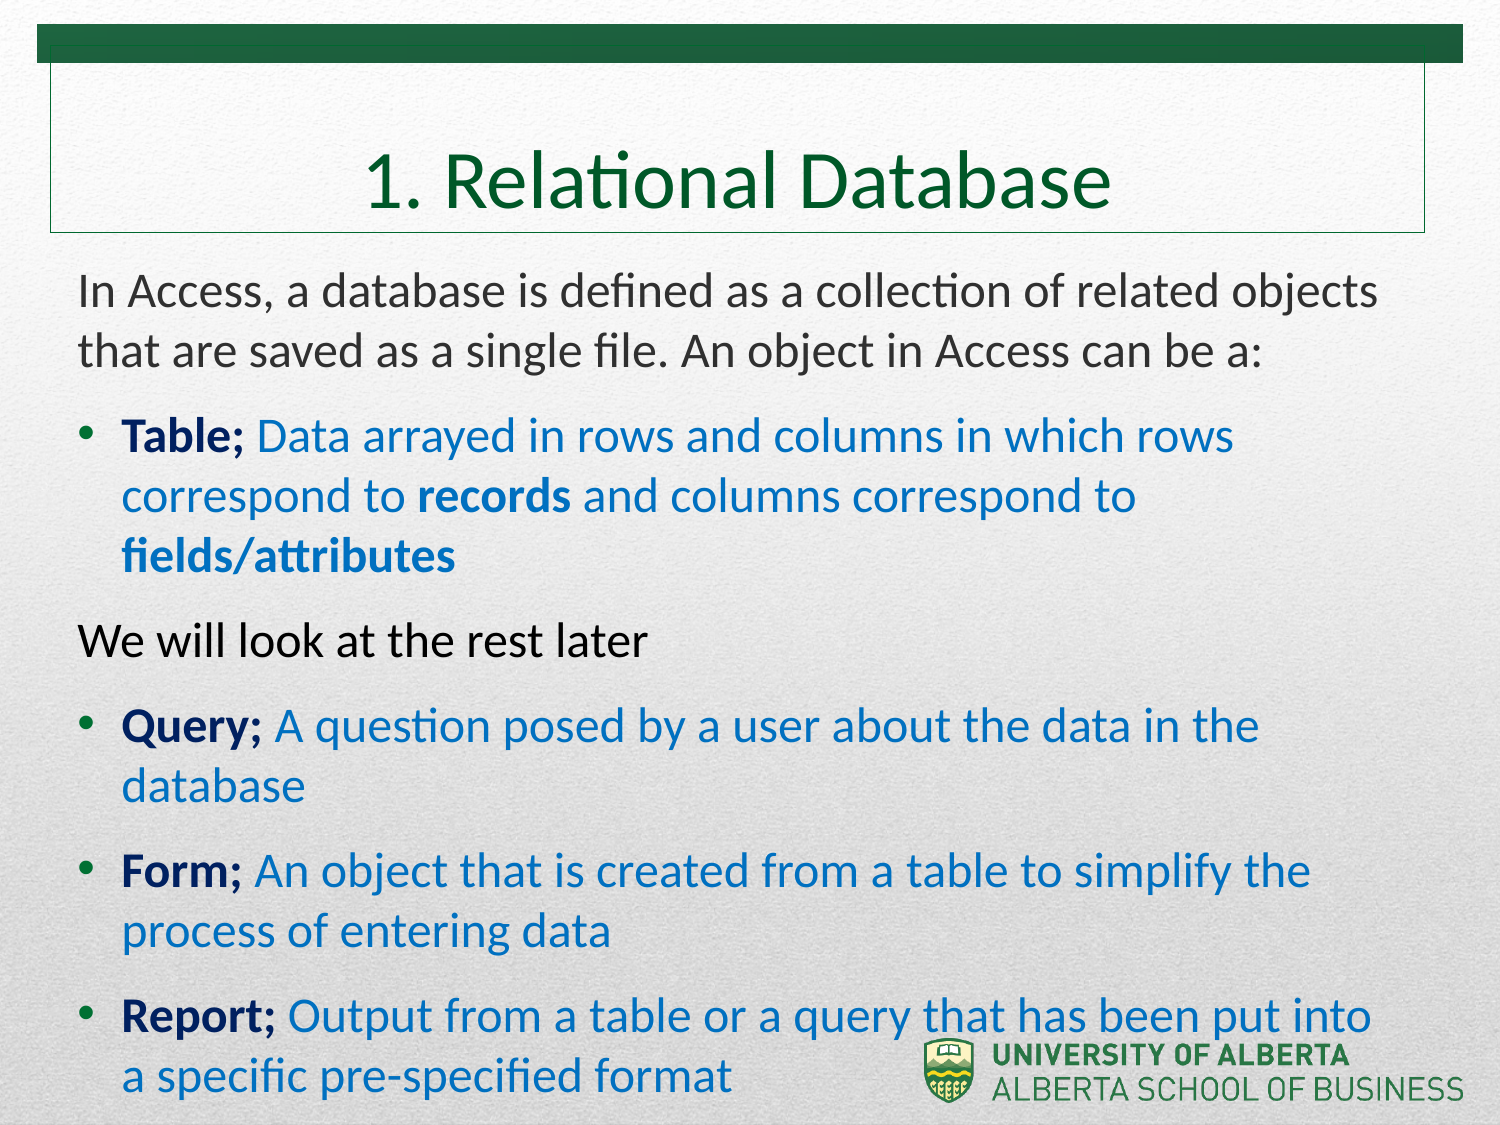

# 1. Relational Database
In Access, a database is defined as a collection of related objects that are saved as a single file. An object in Access can be a:
Table; Data arrayed in rows and columns in which rows correspond to records and columns correspond to fields/attributes
We will look at the rest later
Query; A question posed by a user about the data in the database
Form; An object that is created from a table to simplify the process of entering data
Report; Output from a table or a query that has been put into a specific pre-specified format